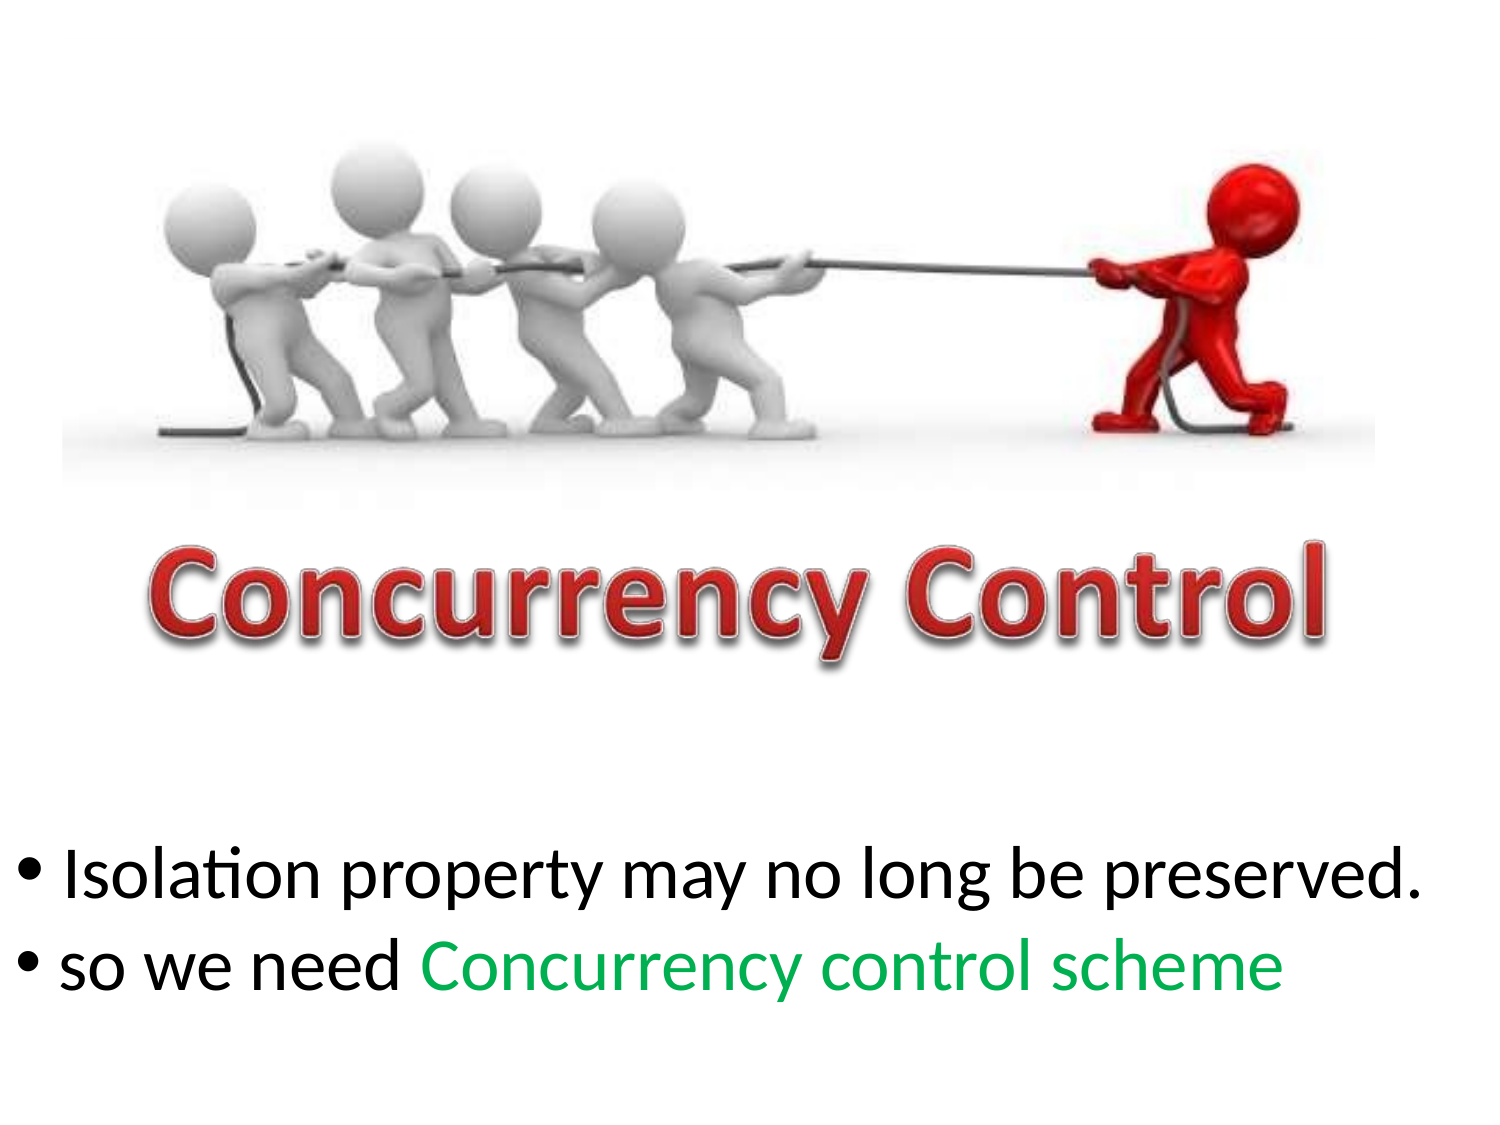

Isolation property may no long be preserved.
so we need Concurrency control scheme